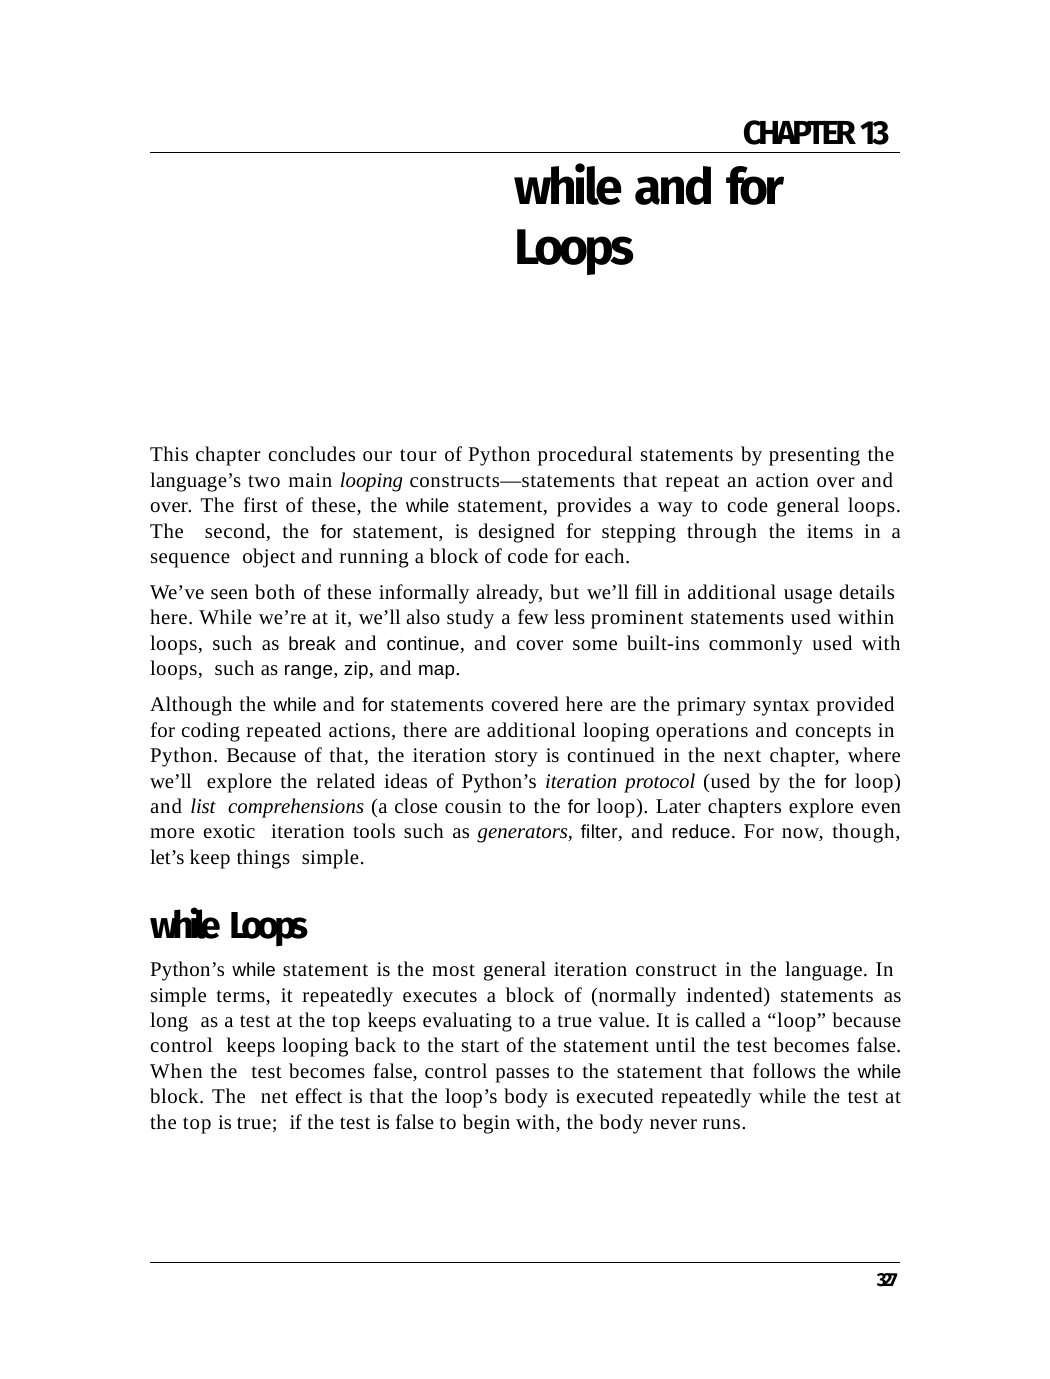

CHAPTER 13
# while and for Loops

This chapter concludes our tour of Python procedural statements by presenting the  language’s two main looping constructs—statements that repeat an action over and  over. The first of these, the while statement, provides a way to code general loops. The  second, the for statement, is designed for stepping through the items in a sequence  object and running a block of code for each.
We’ve seen both of these informally already, but we’ll fill in additional usage details  here. While we’re at it, we’ll also study a few less prominent statements used within  loops, such as break and continue, and cover some built-ins commonly used with loops,  such as range, zip, and map.
Although the while and for statements covered here are the primary syntax provided  for coding repeated actions, there are additional looping operations and concepts in  Python. Because of that, the iteration story is continued in the next chapter, where we’ll  explore the related ideas of Python’s iteration protocol (used by the for loop) and list  comprehensions (a close cousin to the for loop). Later chapters explore even more exotic  iteration tools such as generators, filter, and reduce. For now, though, let’s keep things  simple.

while Loops
Python’s while statement is the most general iteration construct in the language. In  simple terms, it repeatedly executes a block of (normally indented) statements as long  as a test at the top keeps evaluating to a true value. It is called a “loop” because control  keeps looping back to the start of the statement until the test becomes false. When the  test becomes false, control passes to the statement that follows the while block. The  net effect is that the loop’s body is executed repeatedly while the test at the top is true;  if the test is false to begin with, the body never runs.

327